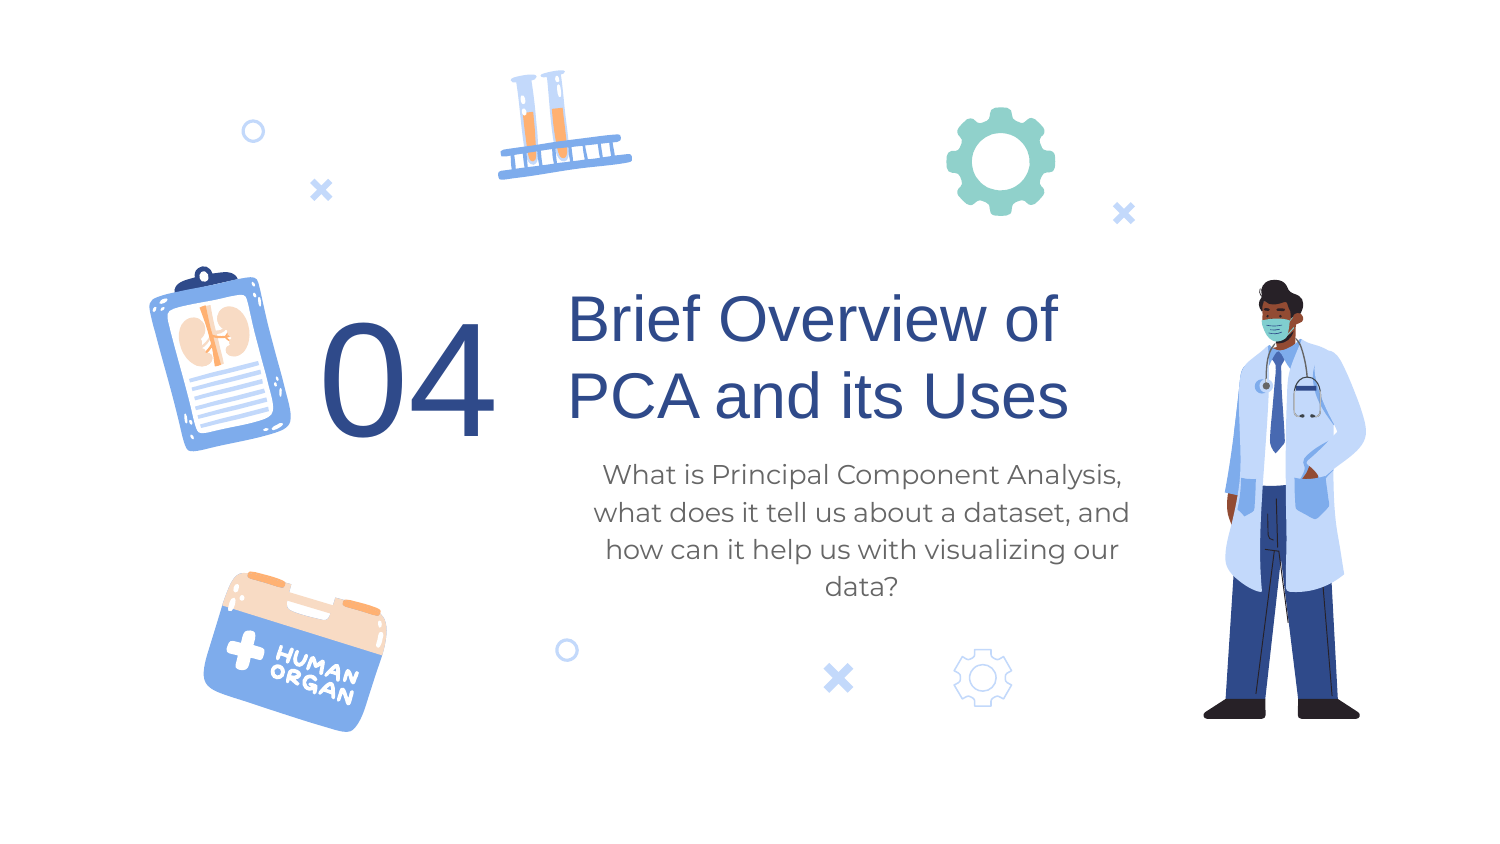

# Brief Overview of PCA and its Uses
04

What is Principal Component Analysis, what does it tell us about a dataset, and how can it help us with visualizing our data?